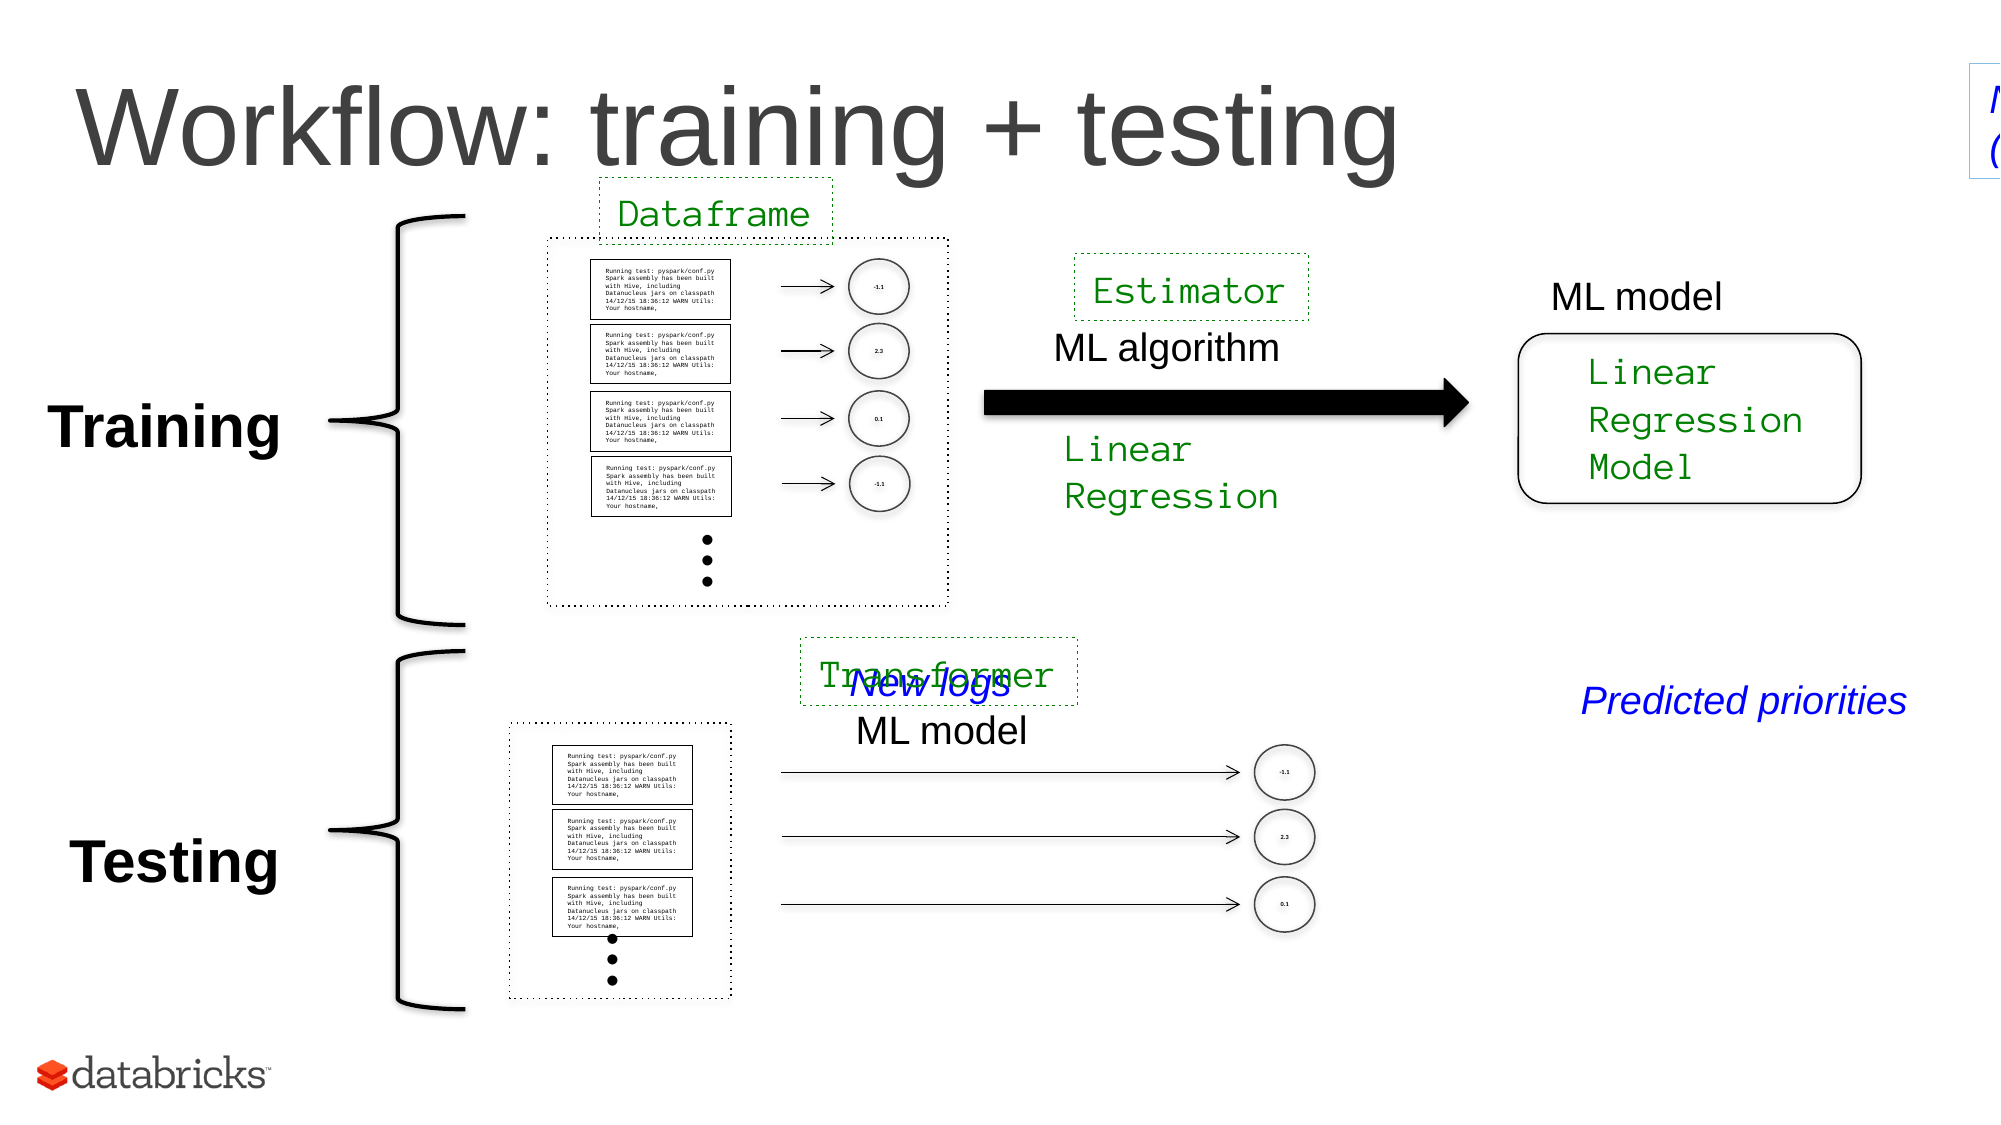

# Workflow: training + testing
New API
(“Pipelines”)
Dataframe

Training

-1.1
Running test: pyspark/conf.py
Spark assembly has been built with Hive, including Datanucleus jars on classpath
14/12/15 18:36:12 WARN Utils: Your hostname,
2.3
Running test: pyspark/conf.py
Spark assembly has been built with Hive, including Datanucleus jars on classpath
14/12/15 18:36:12 WARN Utils: Your hostname,
0.1
Running test: pyspark/conf.py
Spark assembly has been built with Hive, including Datanucleus jars on classpath
14/12/15 18:36:12 WARN Utils: Your hostname,
-1.1
Running test: pyspark/conf.py
Spark assembly has been built with Hive, including Datanucleus jars on classpath
14/12/15 18:36:12 WARN Utils: Your hostname,
…
Estimator
ML model

Linear
Regression
Model
ML algorithm

Linear
Regression
Transformer
New logs

Running test: pyspark/conf.py
Spark assembly has been built with Hive, including Datanucleus jars on classpath
14/12/15 18:36:12 WARN Utils: Your hostname,
Running test: pyspark/conf.py
Spark assembly has been built with Hive, including Datanucleus jars on classpath
14/12/15 18:36:12 WARN Utils: Your hostname,
Running test: pyspark/conf.py
Spark assembly has been built with Hive, including Datanucleus jars on classpath
14/12/15 18:36:12 WARN Utils: Your hostname,
…

Testing
Predicted priorities
-1.1
2.3
0.1
ML model